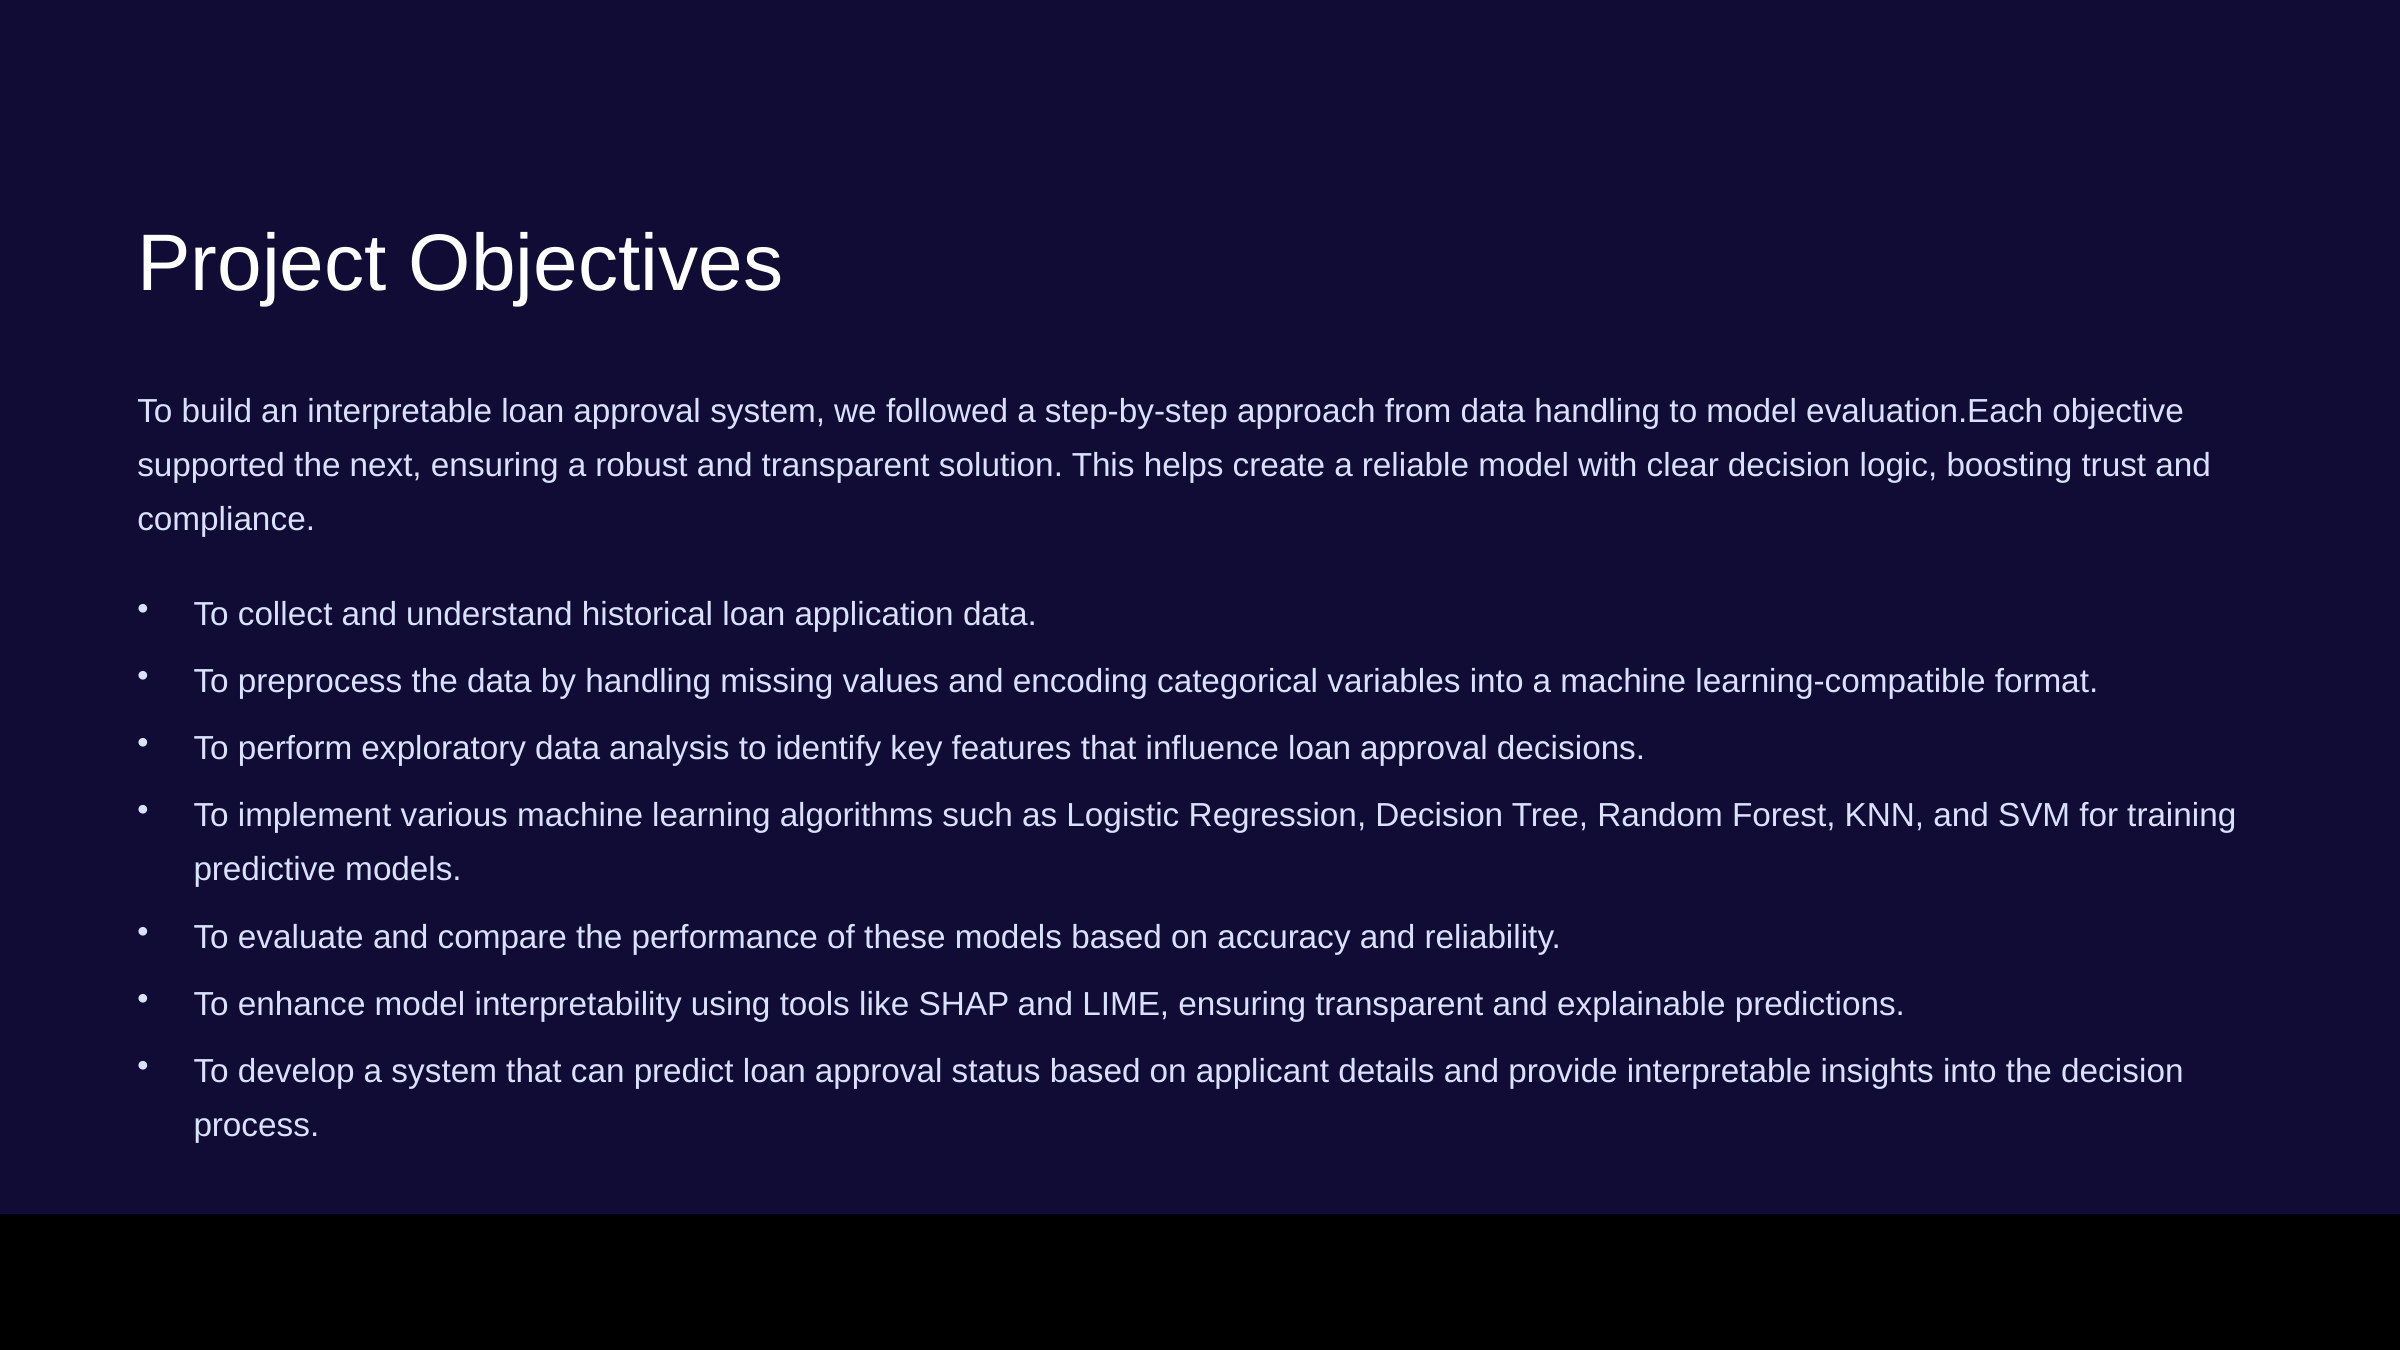

Project Objectives
To build an interpretable loan approval system, we followed a step-by-step approach from data handling to model evaluation.Each objective supported the next, ensuring a robust and transparent solution. This helps create a reliable model with clear decision logic, boosting trust and compliance.
To collect and understand historical loan application data.
To preprocess the data by handling missing values and encoding categorical variables into a machine learning-compatible format.
To perform exploratory data analysis to identify key features that influence loan approval decisions.
To implement various machine learning algorithms such as Logistic Regression, Decision Tree, Random Forest, KNN, and SVM for training predictive models.
To evaluate and compare the performance of these models based on accuracy and reliability.
To enhance model interpretability using tools like SHAP and LIME, ensuring transparent and explainable predictions.
To develop a system that can predict loan approval status based on applicant details and provide interpretable insights into the decision process.